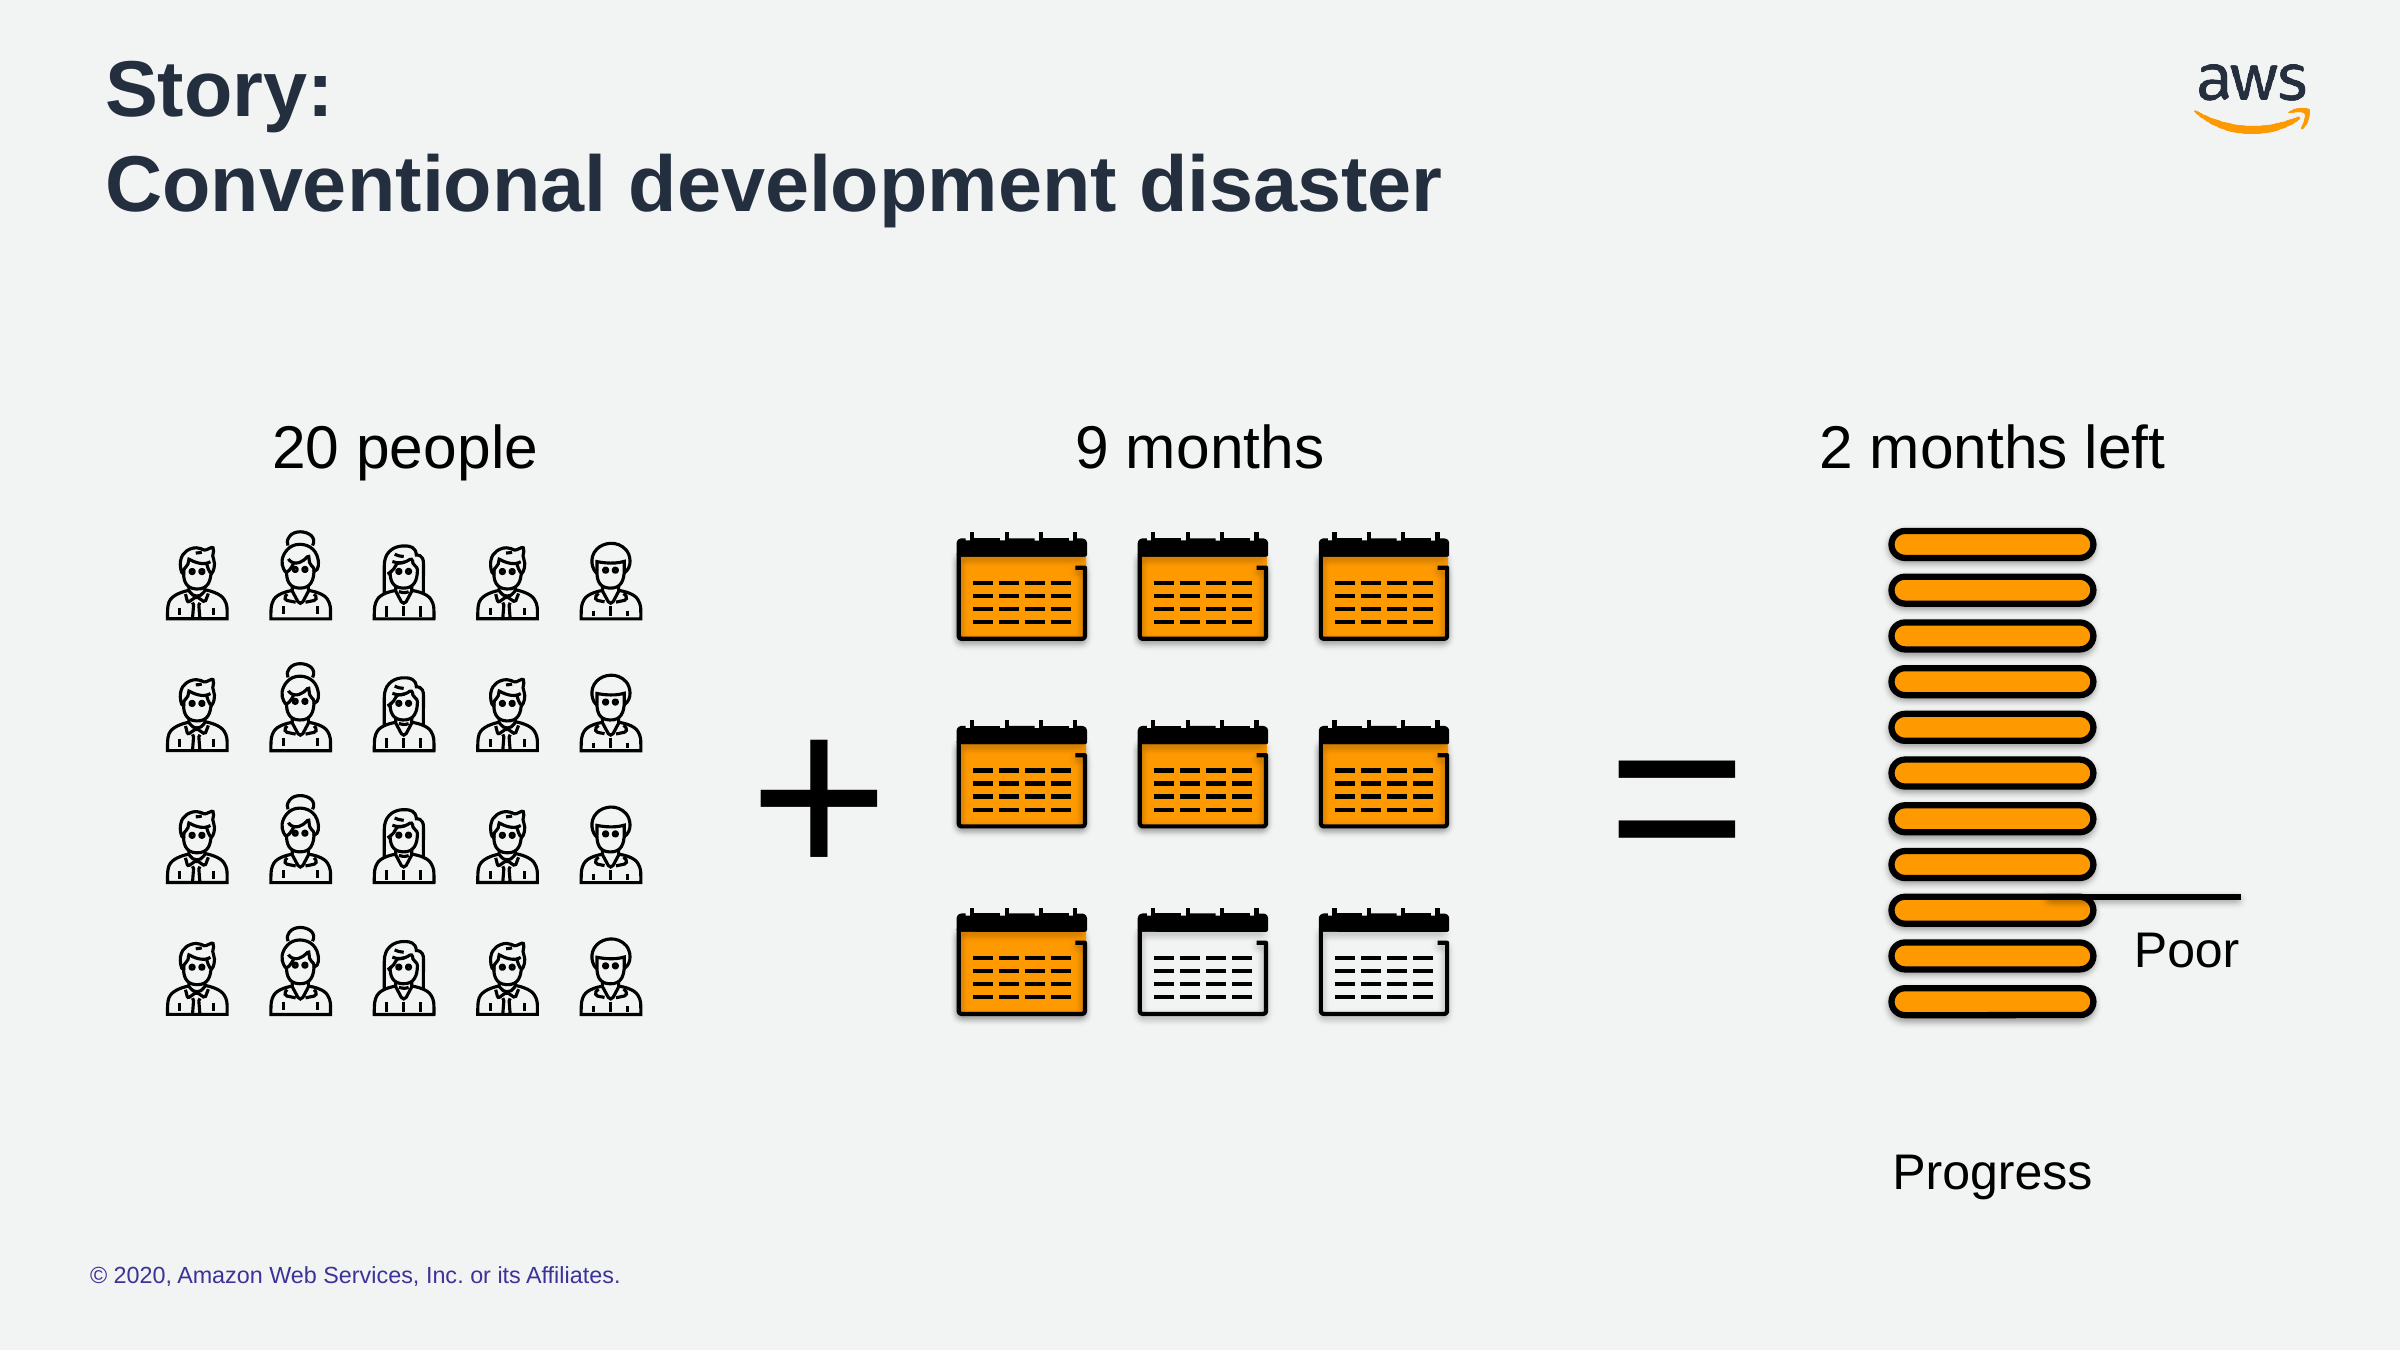

# Story: Conventional development disaster

20 people
9 months
2 months left

+
=

Poor

Progress